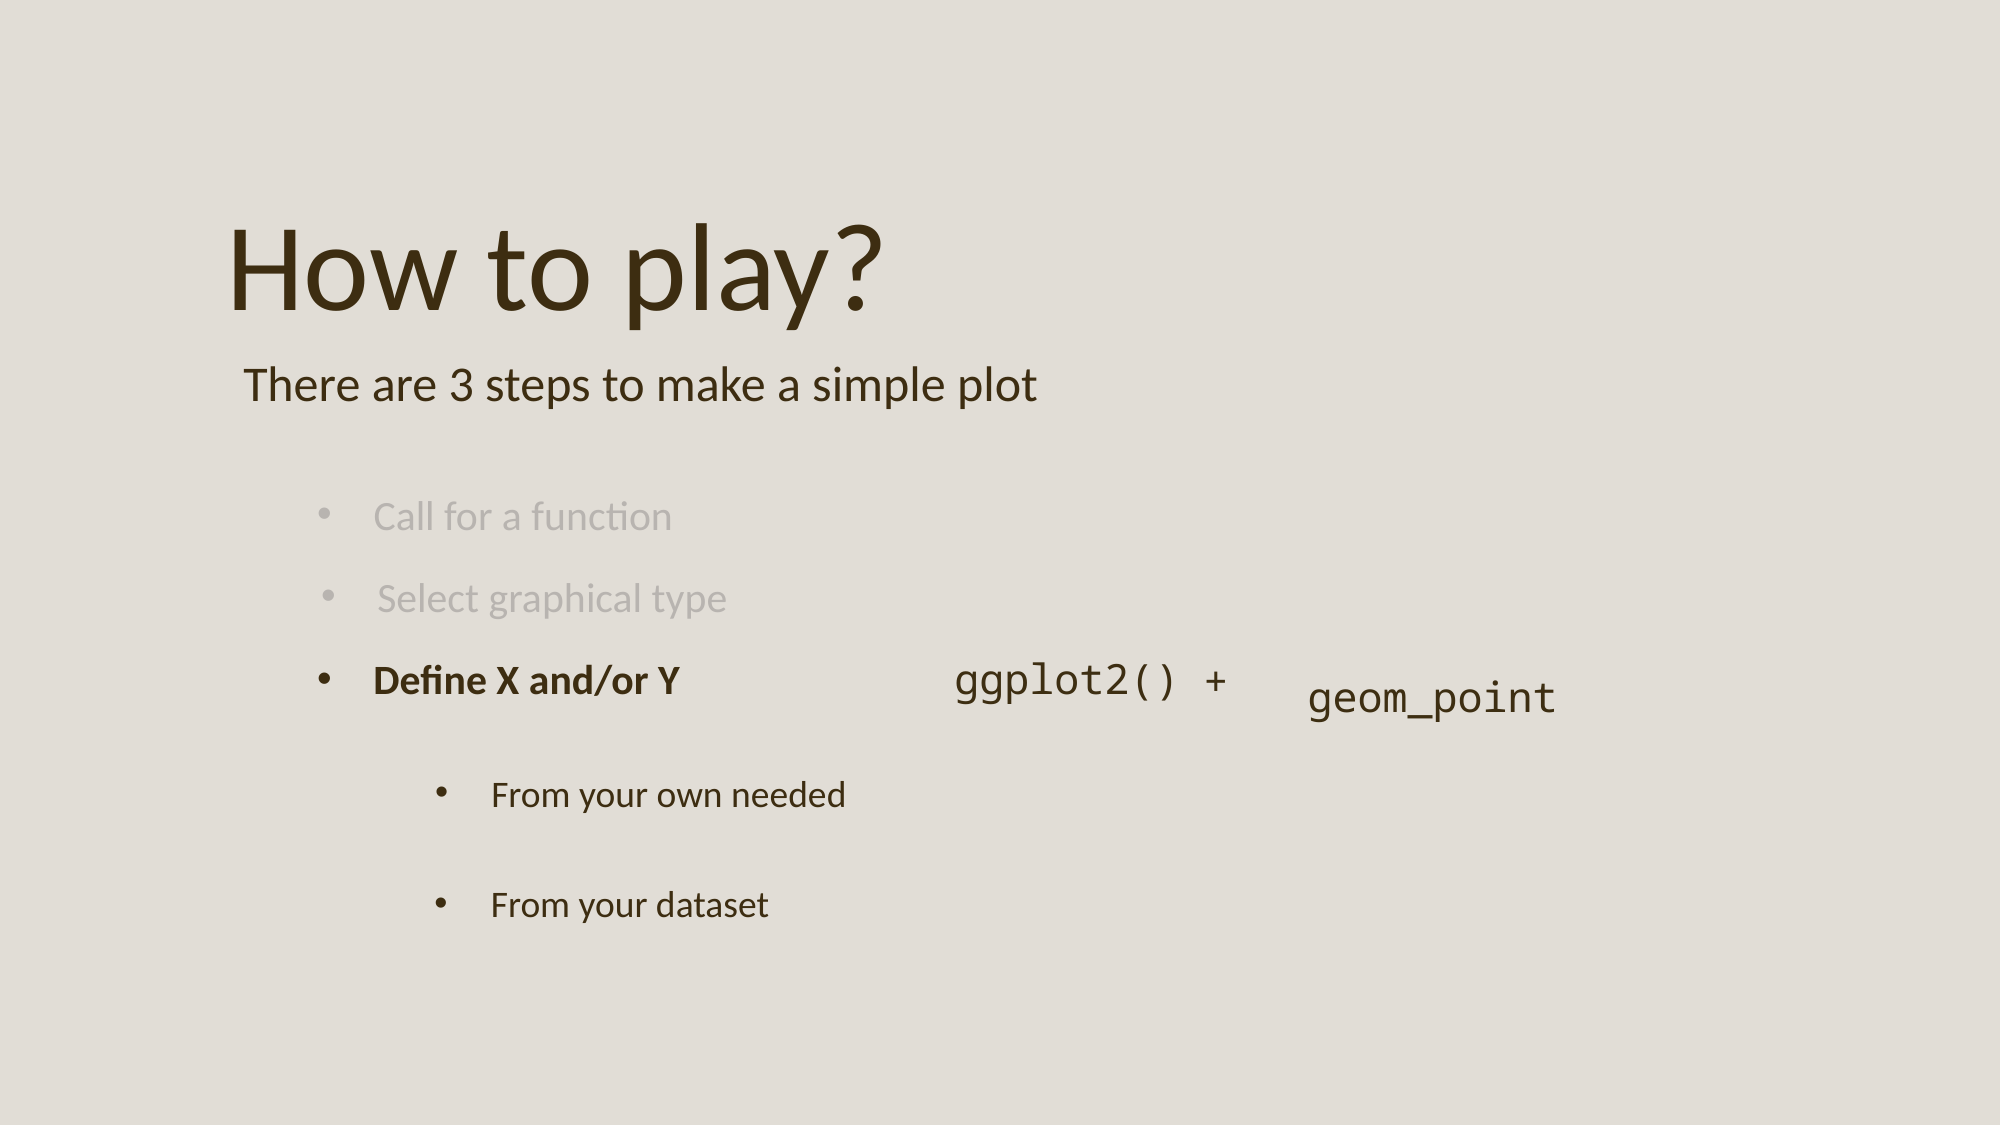

How to play?
There are 3 steps to make a simple plot
Call for a function
Select graphical type
geom_point
Define X and/or Y
ggplot2()
+
From your own needed
From your dataset